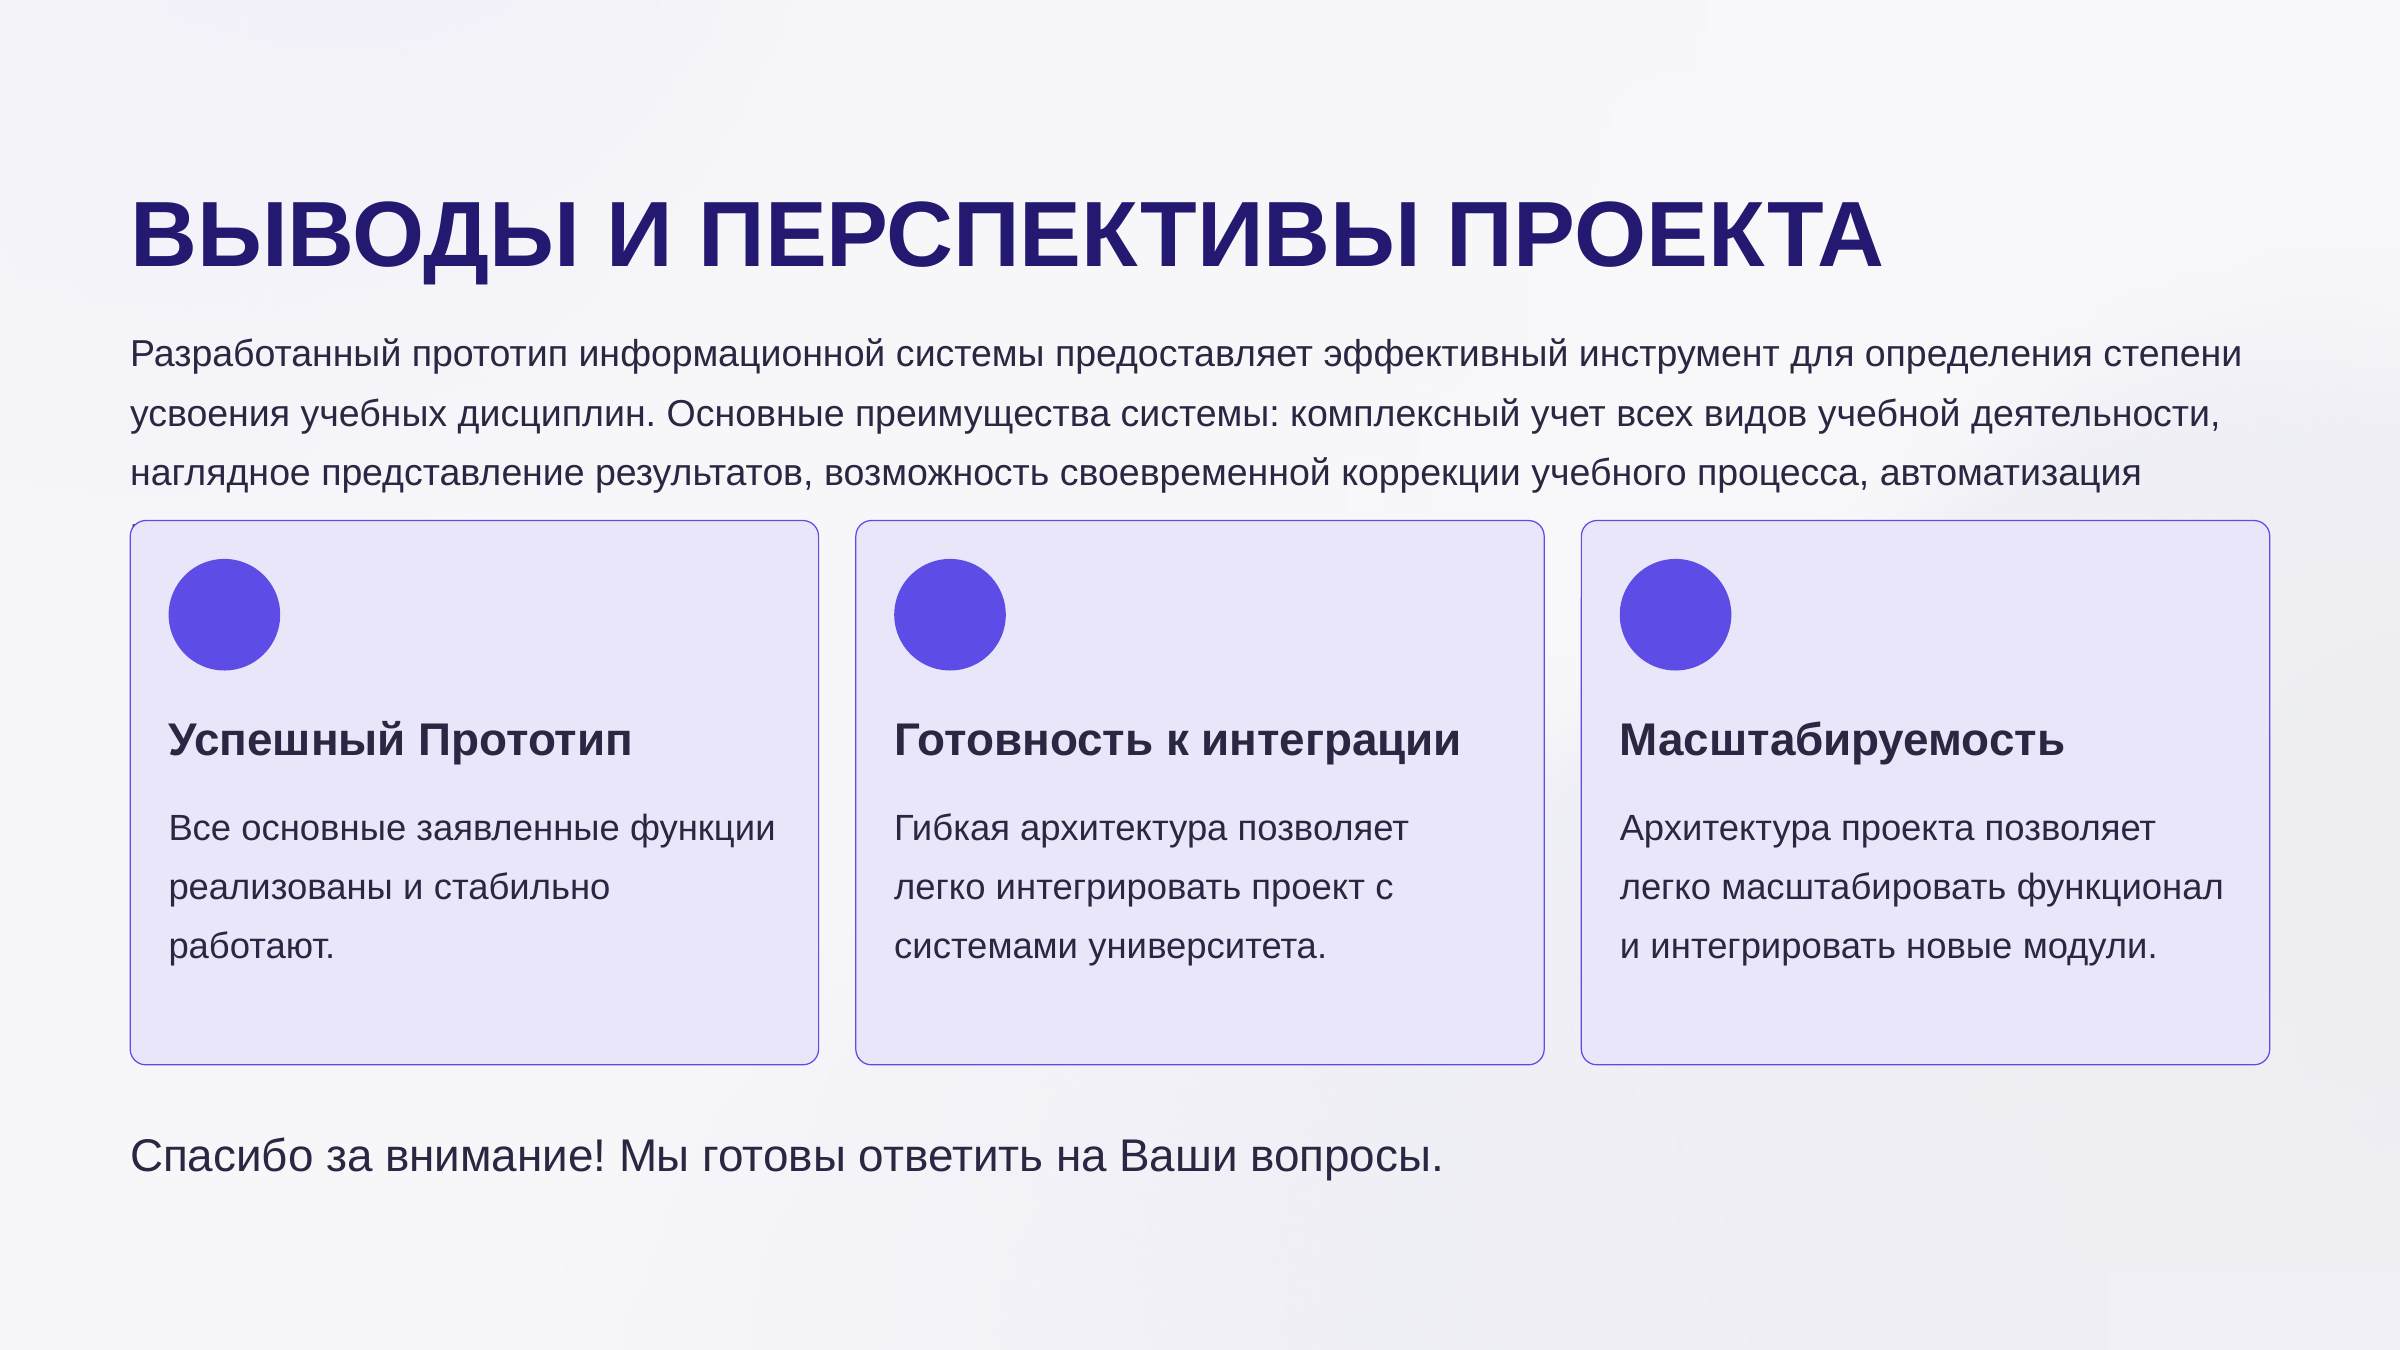

ВЫВОДЫ И ПЕРСПЕКТИВЫ ПРОЕКТА
Разработанный прототип информационной системы предоставляет эффективный инструмент для определения степени усвоения учебных дисциплин. Основные преимущества системы: комплексный учет всех видов учебной деятельности, наглядное представление результатов, возможность своевременной коррекции учебного процесса, автоматизация процессов оценки успеваемости

Успешный Прототип
Готовность к интеграции
Масштабируемость
Все основные заявленные функции реализованы и стабильно работают.
Гибкая архитектура позволяет легко интегрировать проект с системами университета.
Архитектура проекта позволяет легко масштабировать функционал и интегрировать новые модули.
Спасибо за внимание! Мы готовы ответить на Ваши вопросы.